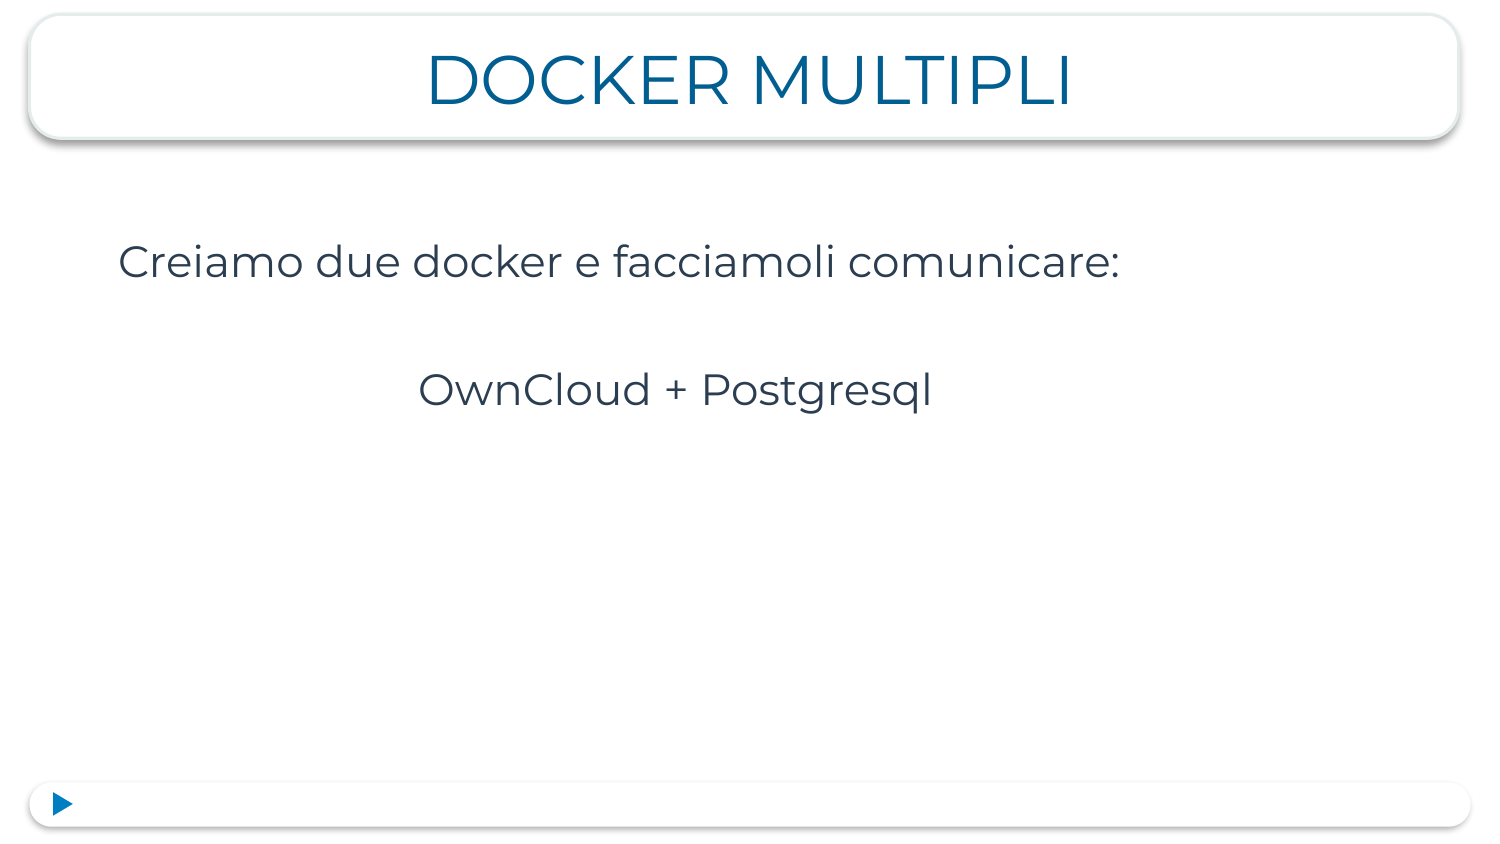

# DOCKER MULTIPLI
Creiamo due docker e facciamoli comunicare:

OwnCloud + Postgresql